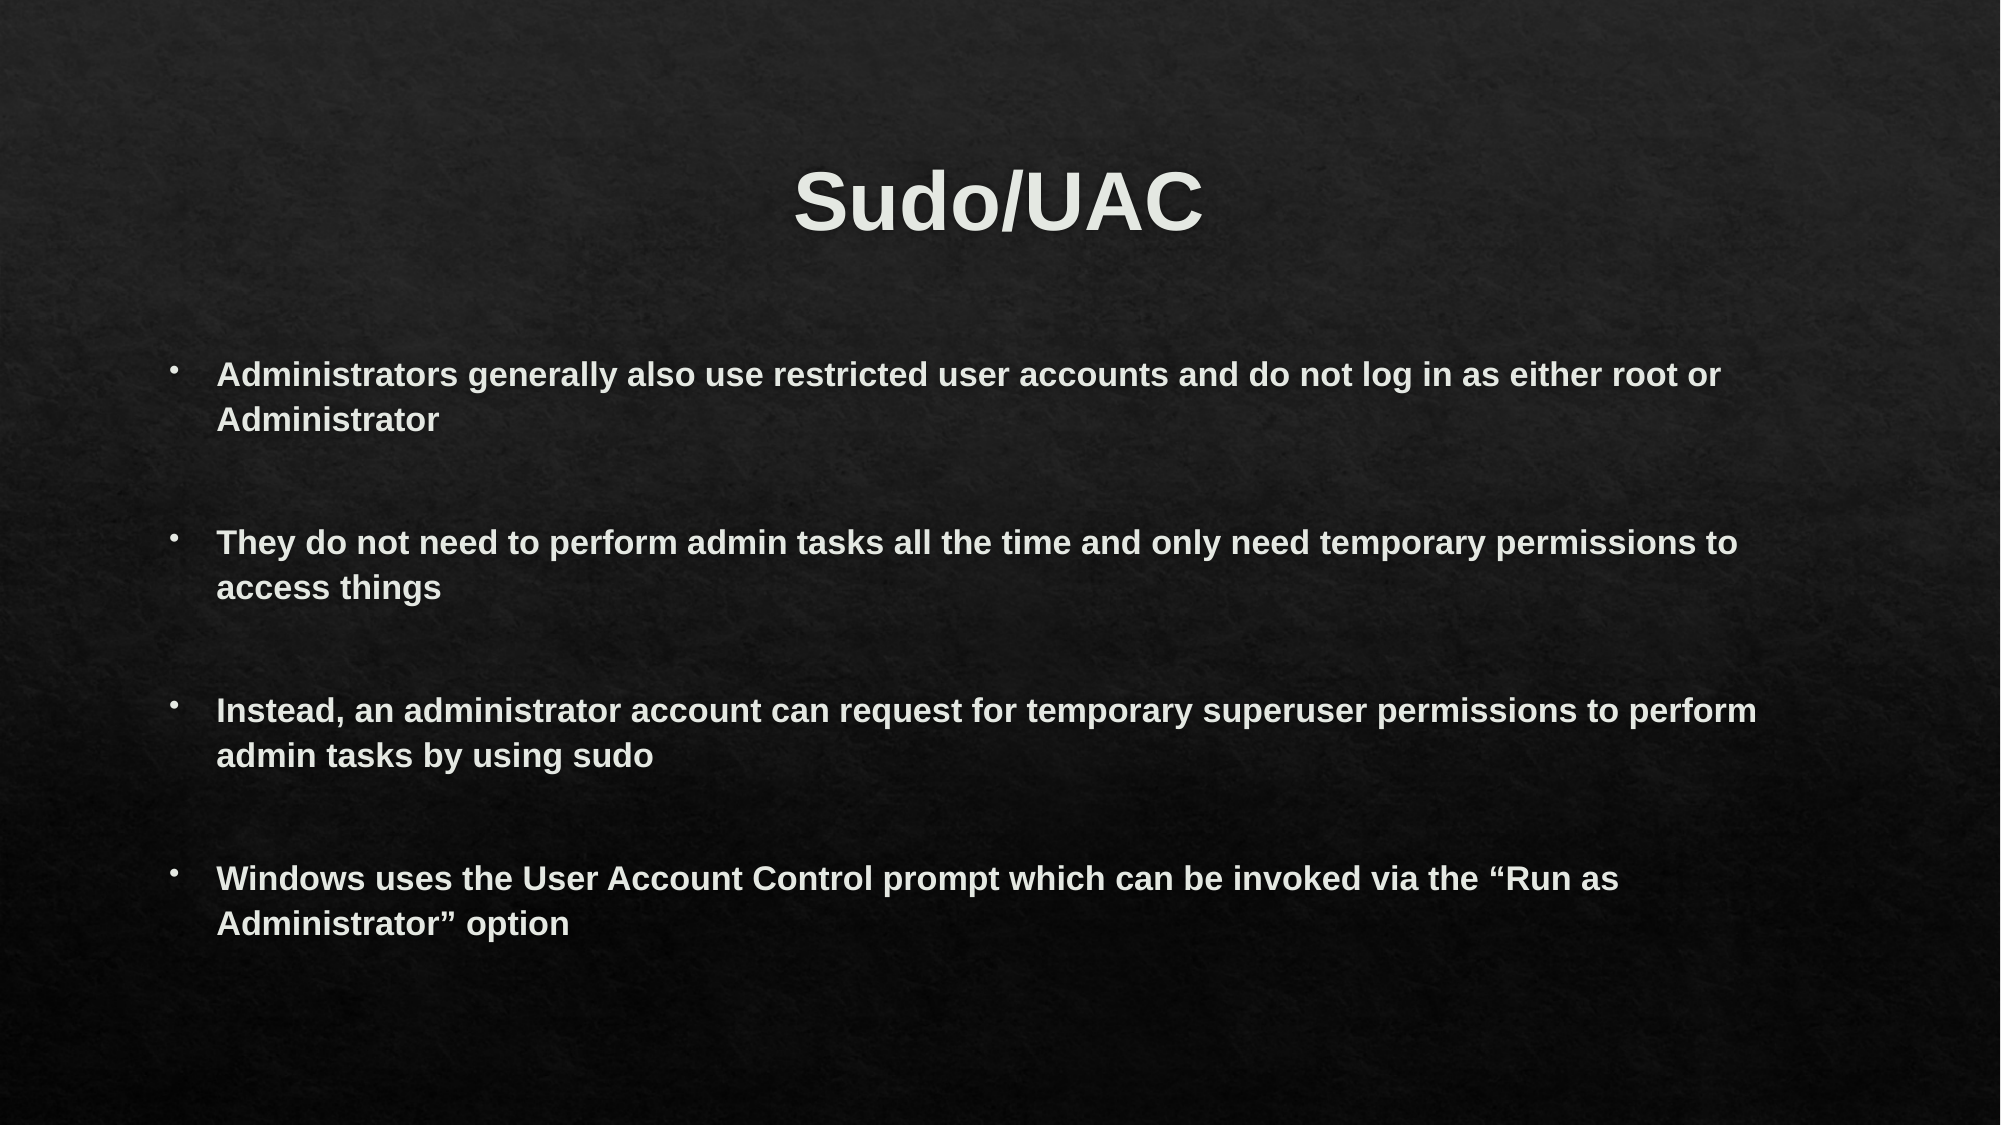

# Sudo/UAC
Administrators generally also use restricted user accounts and do not log in as either root or Administrator

They do not need to perform admin tasks all the time and only need temporary permissions to access things

Instead, an administrator account can request for temporary superuser permissions to perform admin tasks by using sudo

Windows uses the User Account Control prompt which can be invoked via the “Run as Administrator” option